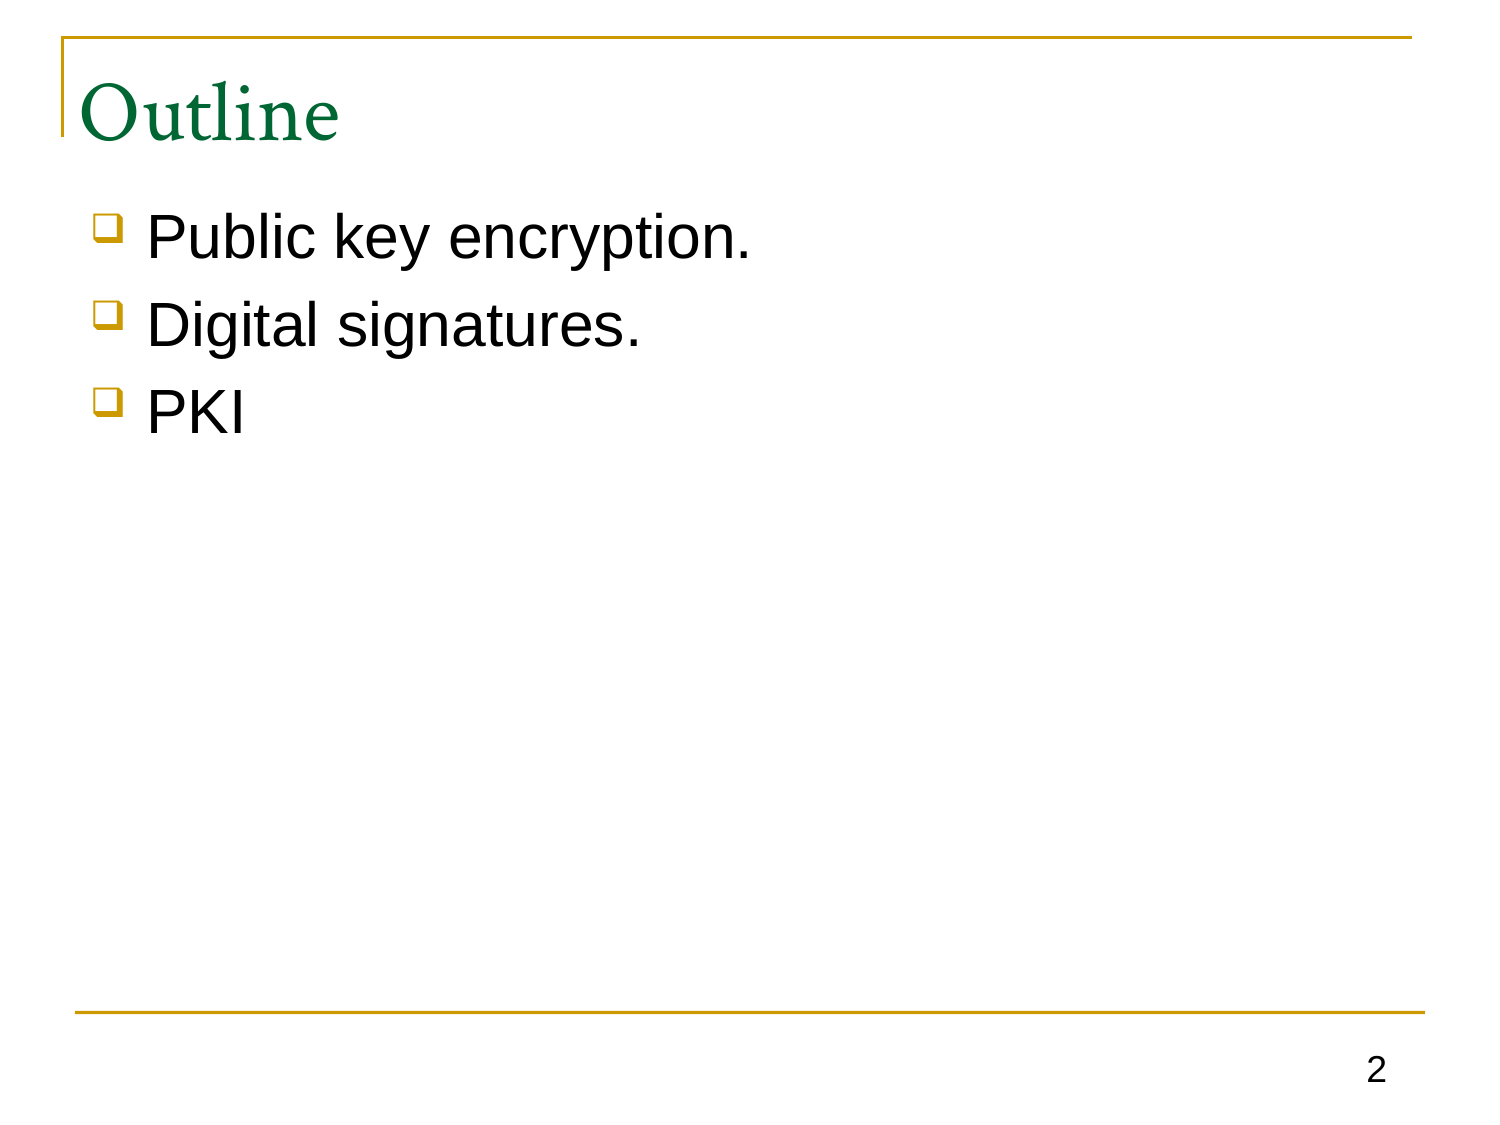

# Outline
Public key encryption.
Digital signatures.
PKI

2